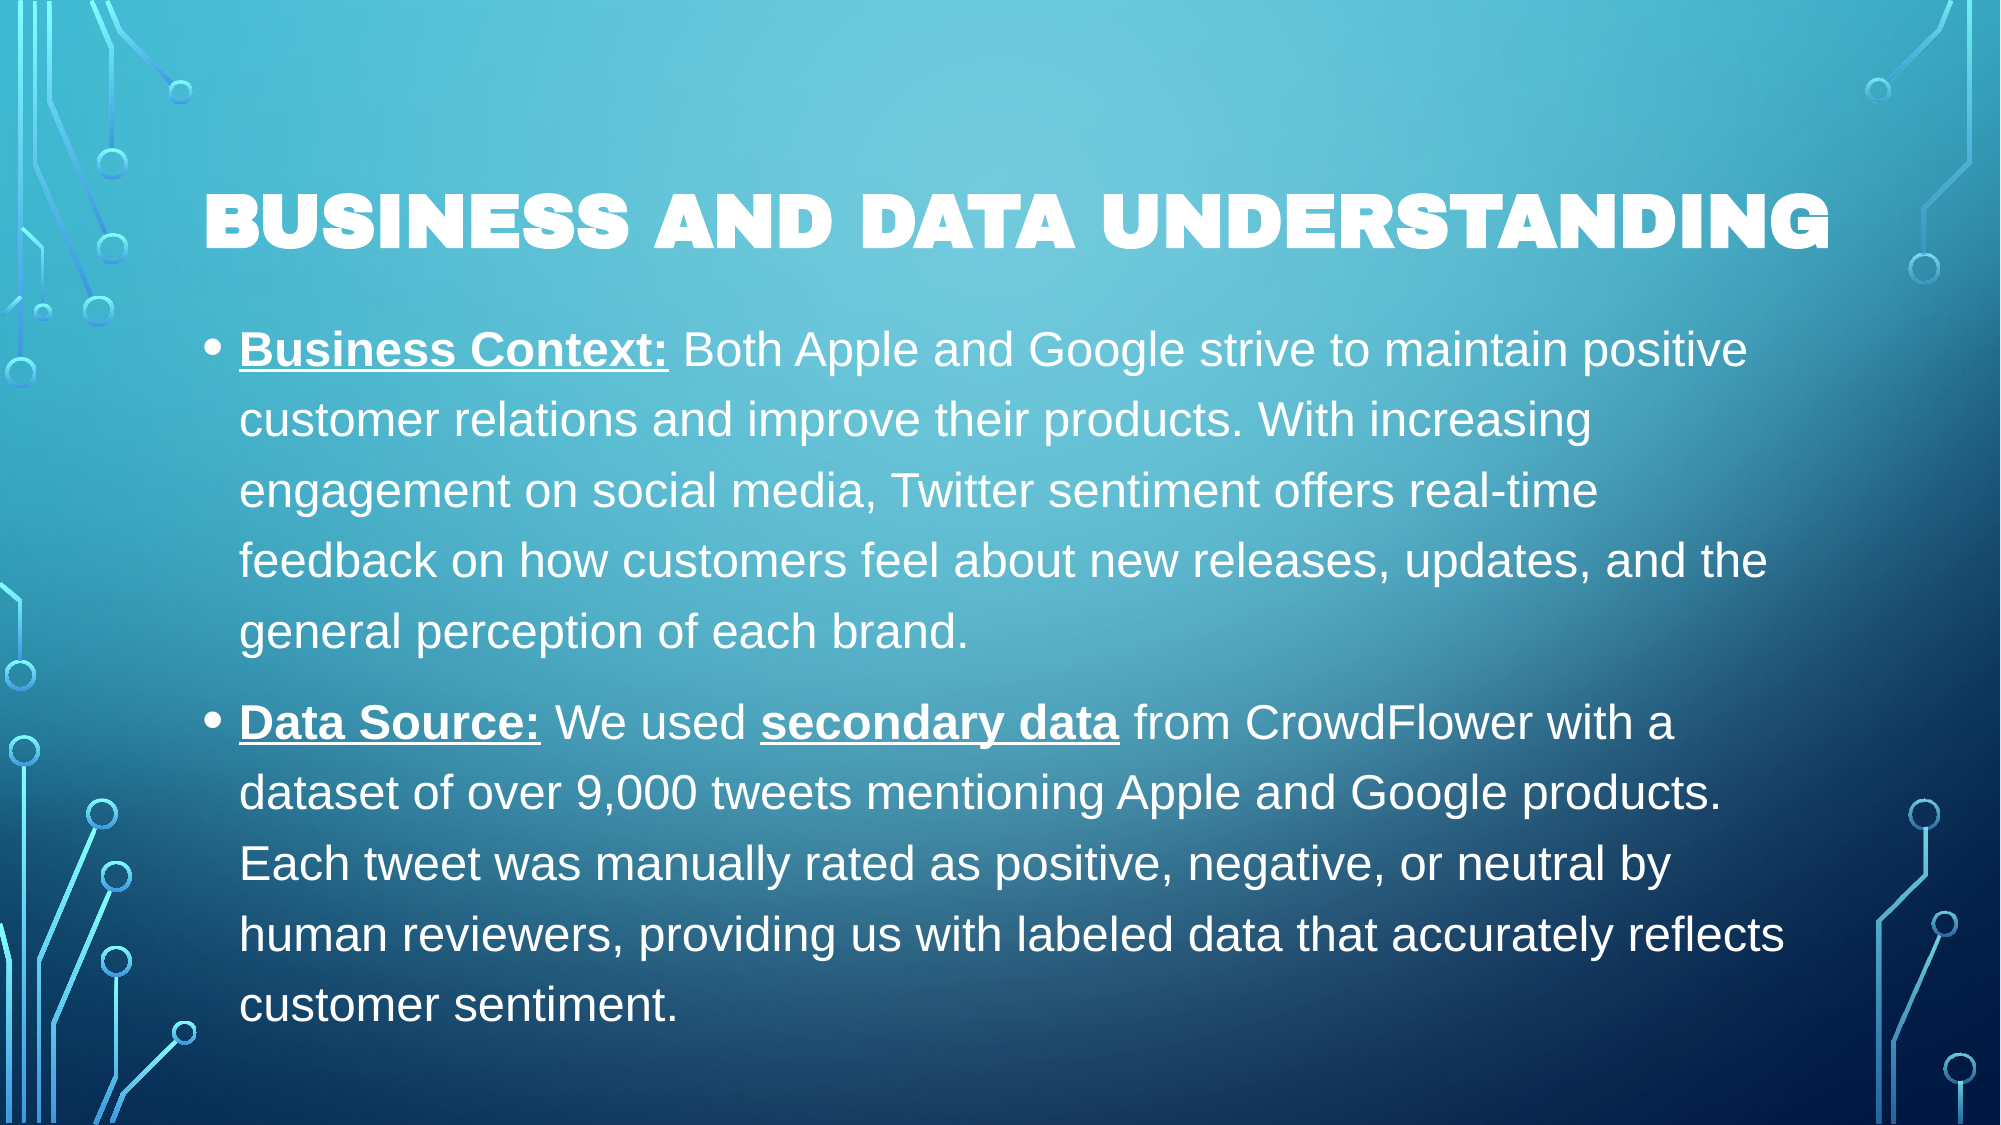

# Business and Data Understanding
Business Context: Both Apple and Google strive to maintain positive customer relations and improve their products. With increasing engagement on social media, Twitter sentiment offers real-time feedback on how customers feel about new releases, updates, and the general perception of each brand.
Data Source: We used secondary data from CrowdFlower with a dataset of over 9,000 tweets mentioning Apple and Google products. Each tweet was manually rated as positive, negative, or neutral by human reviewers, providing us with labeled data that accurately reflects customer sentiment.